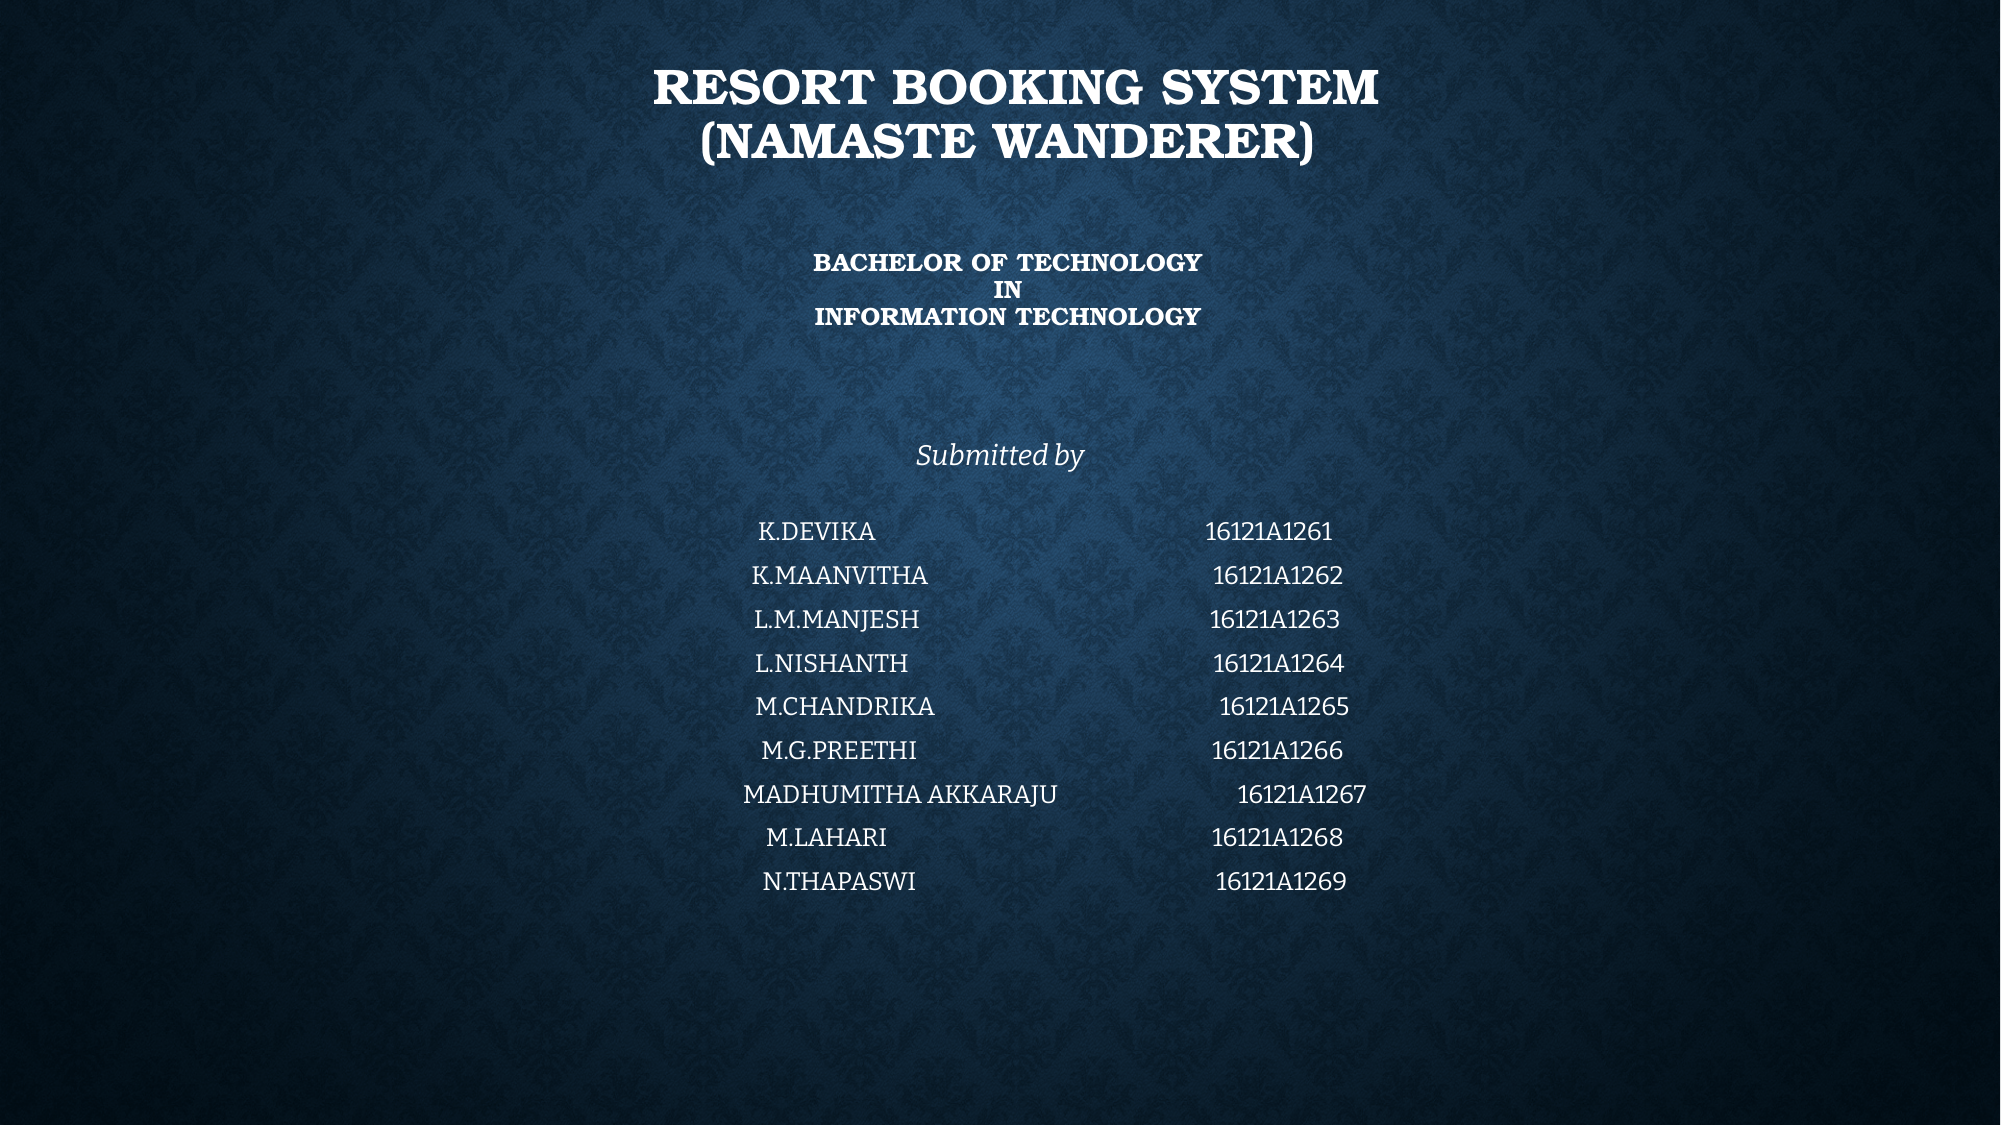

# RESORT BOOKING SYSTEM (NAMASTE WANDERER)       BACHELOR OF TECHNOLOGY IN INFORMATION TECHNOLOGY

Submitted by

                  K.DEVIKA                                                                  16121A1261
                   K.MAANVITHA                                                         16121A1262
                   L.M.MANJESH                                                          16121A1263
                    L.NISHANTH                                                             16121A1264
                     M.CHANDRIKA                                                         16121A1265
                     M.G.PREETHI                                                           16121A1266
                      MADHUMITHA AKKARAJU                                    16121A1267
                      M.LAHARI                                                                 16121A1268
                      N.THAPASWI                                                            16121A1269